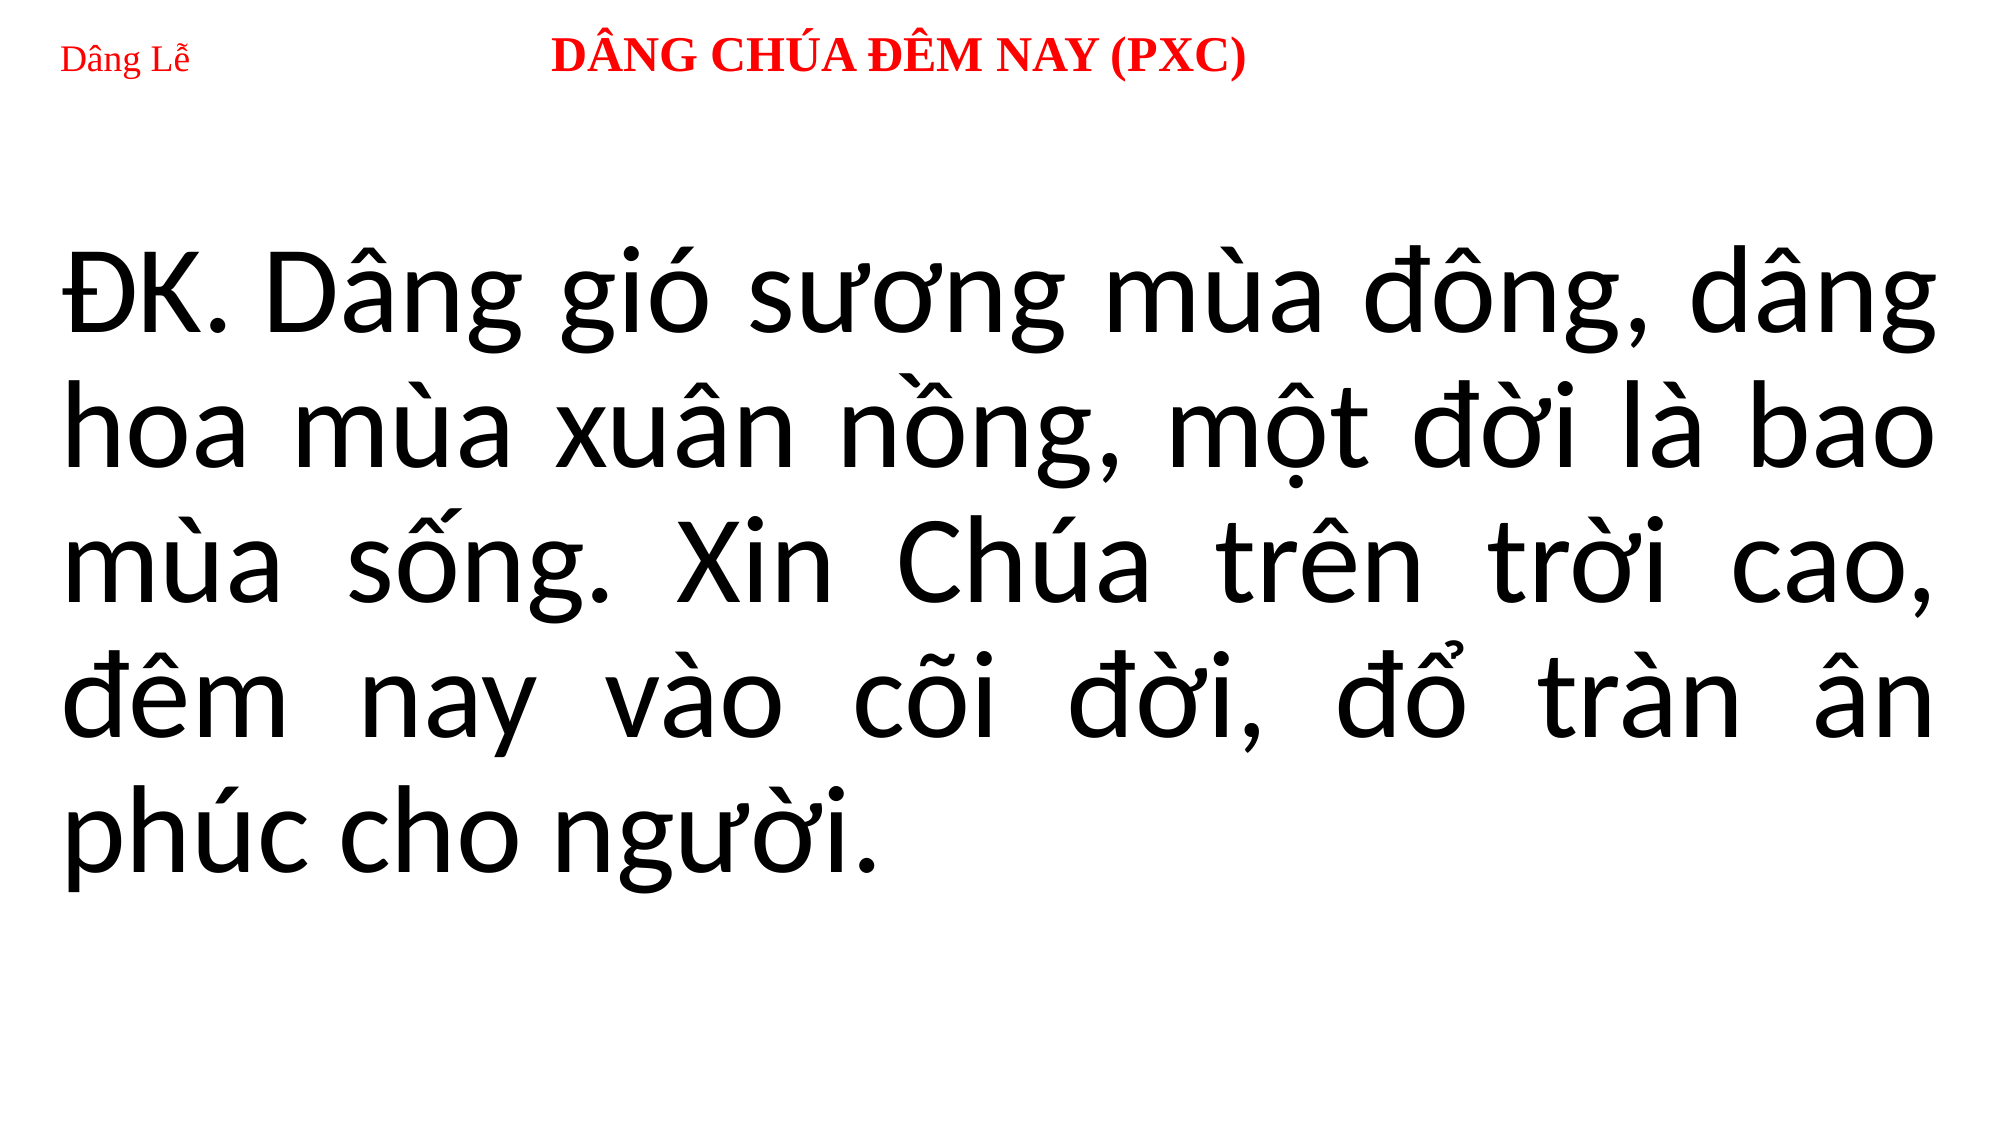

# Dâng Lễ                                      DÂNG CHÚA ĐÊM NAY (PXC)
ĐK. Dâng gió sương mùa đông, dâng hoa mùa xuân nồng, một đời là bao mùa sống. Xin Chúa trên trời cao, đêm nay vào cõi đời, đổ tràn ân phúc cho người.